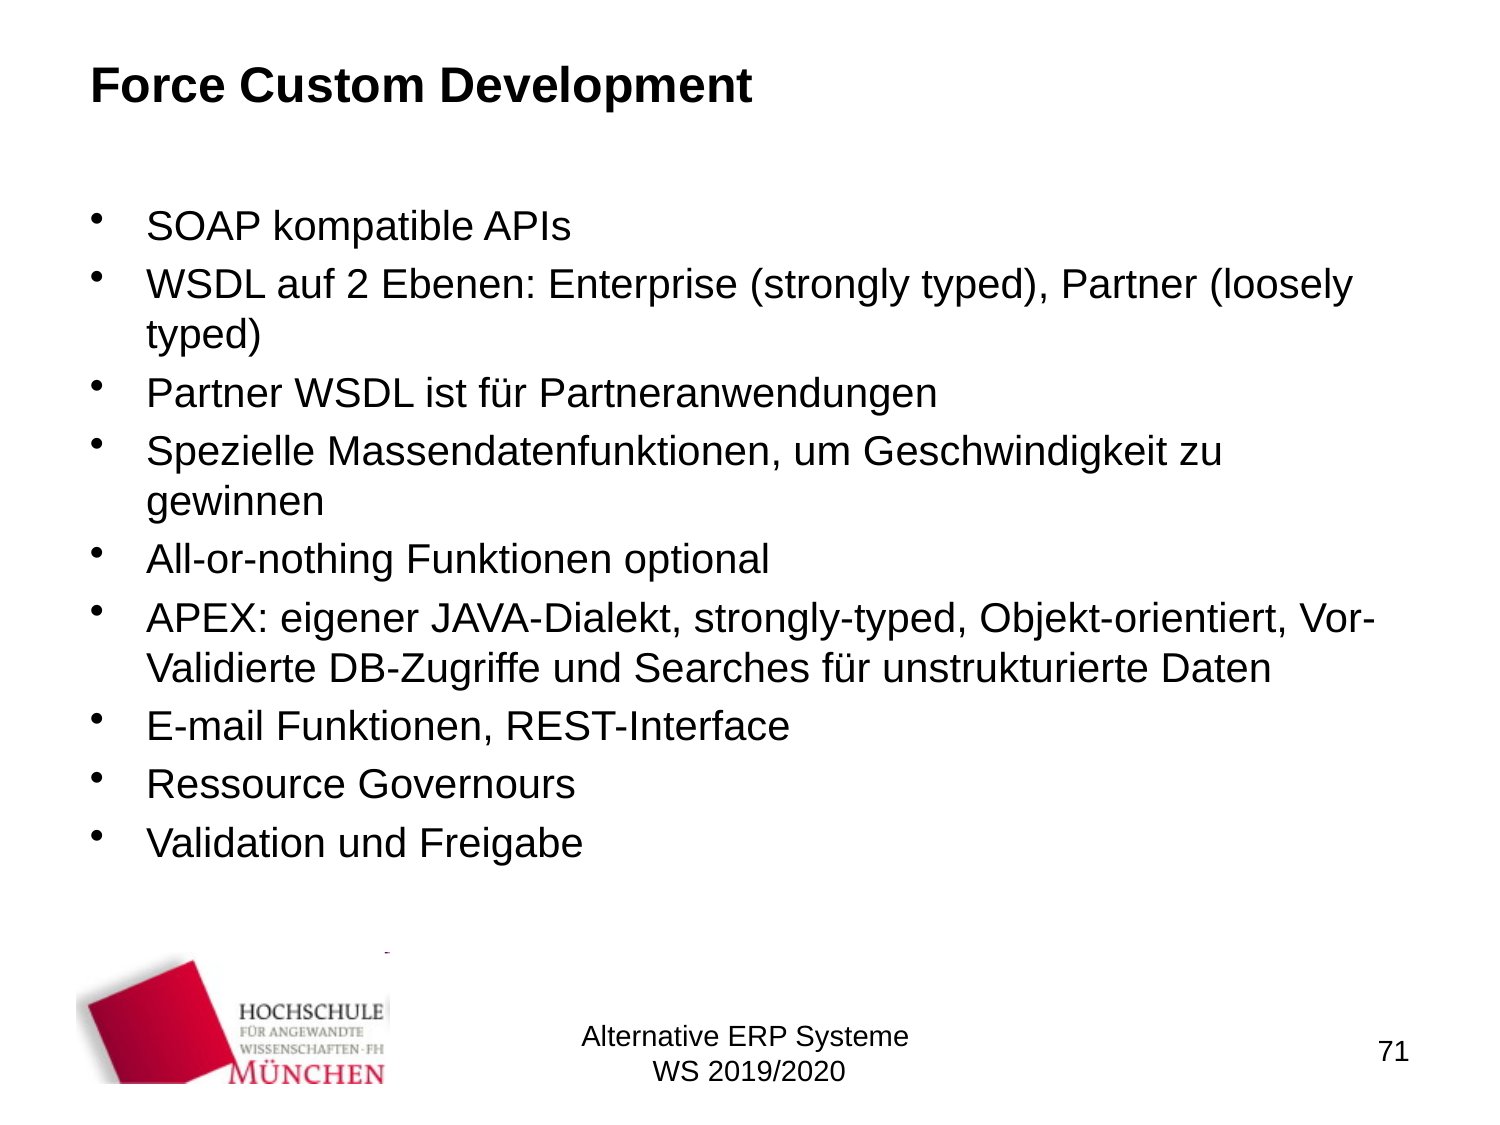

# Force Custom Development
SOAP kompatible APIs
WSDL auf 2 Ebenen: Enterprise (strongly typed), Partner (loosely typed)
Partner WSDL ist für Partneranwendungen
Spezielle Massendatenfunktionen, um Geschwindigkeit zu gewinnen
All-or-nothing Funktionen optional
APEX: eigener JAVA-Dialekt, strongly-typed, Objekt-orientiert, Vor-Validierte DB-Zugriffe und Searches für unstrukturierte Daten
E-mail Funktionen, REST-Interface
Ressource Governours
Validation und Freigabe

Alternative ERP Systeme
WS 2019/2020
71